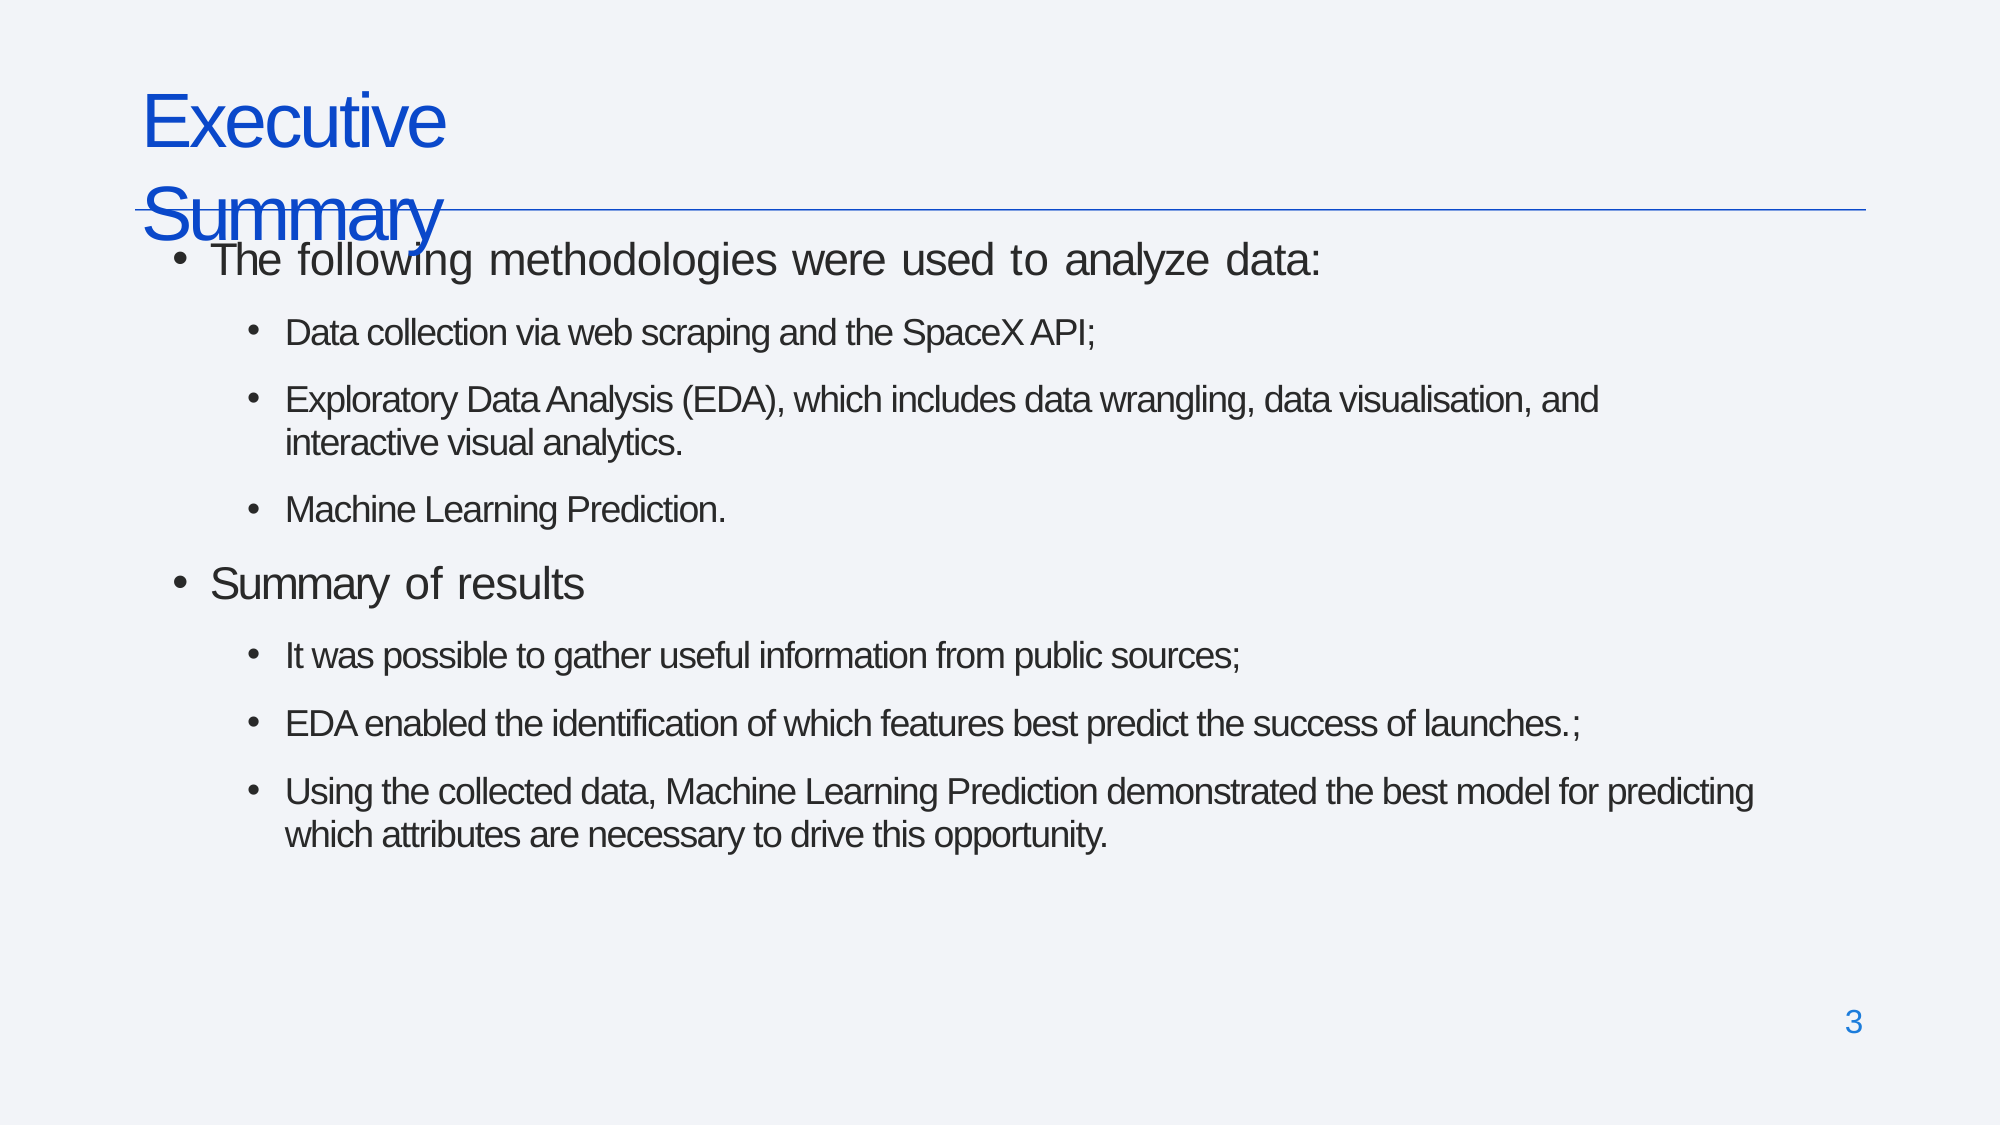

# Executive Summary
The following methodologies were used to analyze data:
Data collection via web scraping and the SpaceX API;
Exploratory Data Analysis (EDA), which includes data wrangling, data visualisation, and interactive visual analytics.
Machine Learning Prediction.
Summary of results
It was possible to gather useful information from public sources;
EDA enabled the identification of which features best predict the success of launches.;
Using the collected data, Machine Learning Prediction demonstrated the best model for predicting which attributes are necessary to drive this opportunity.
3